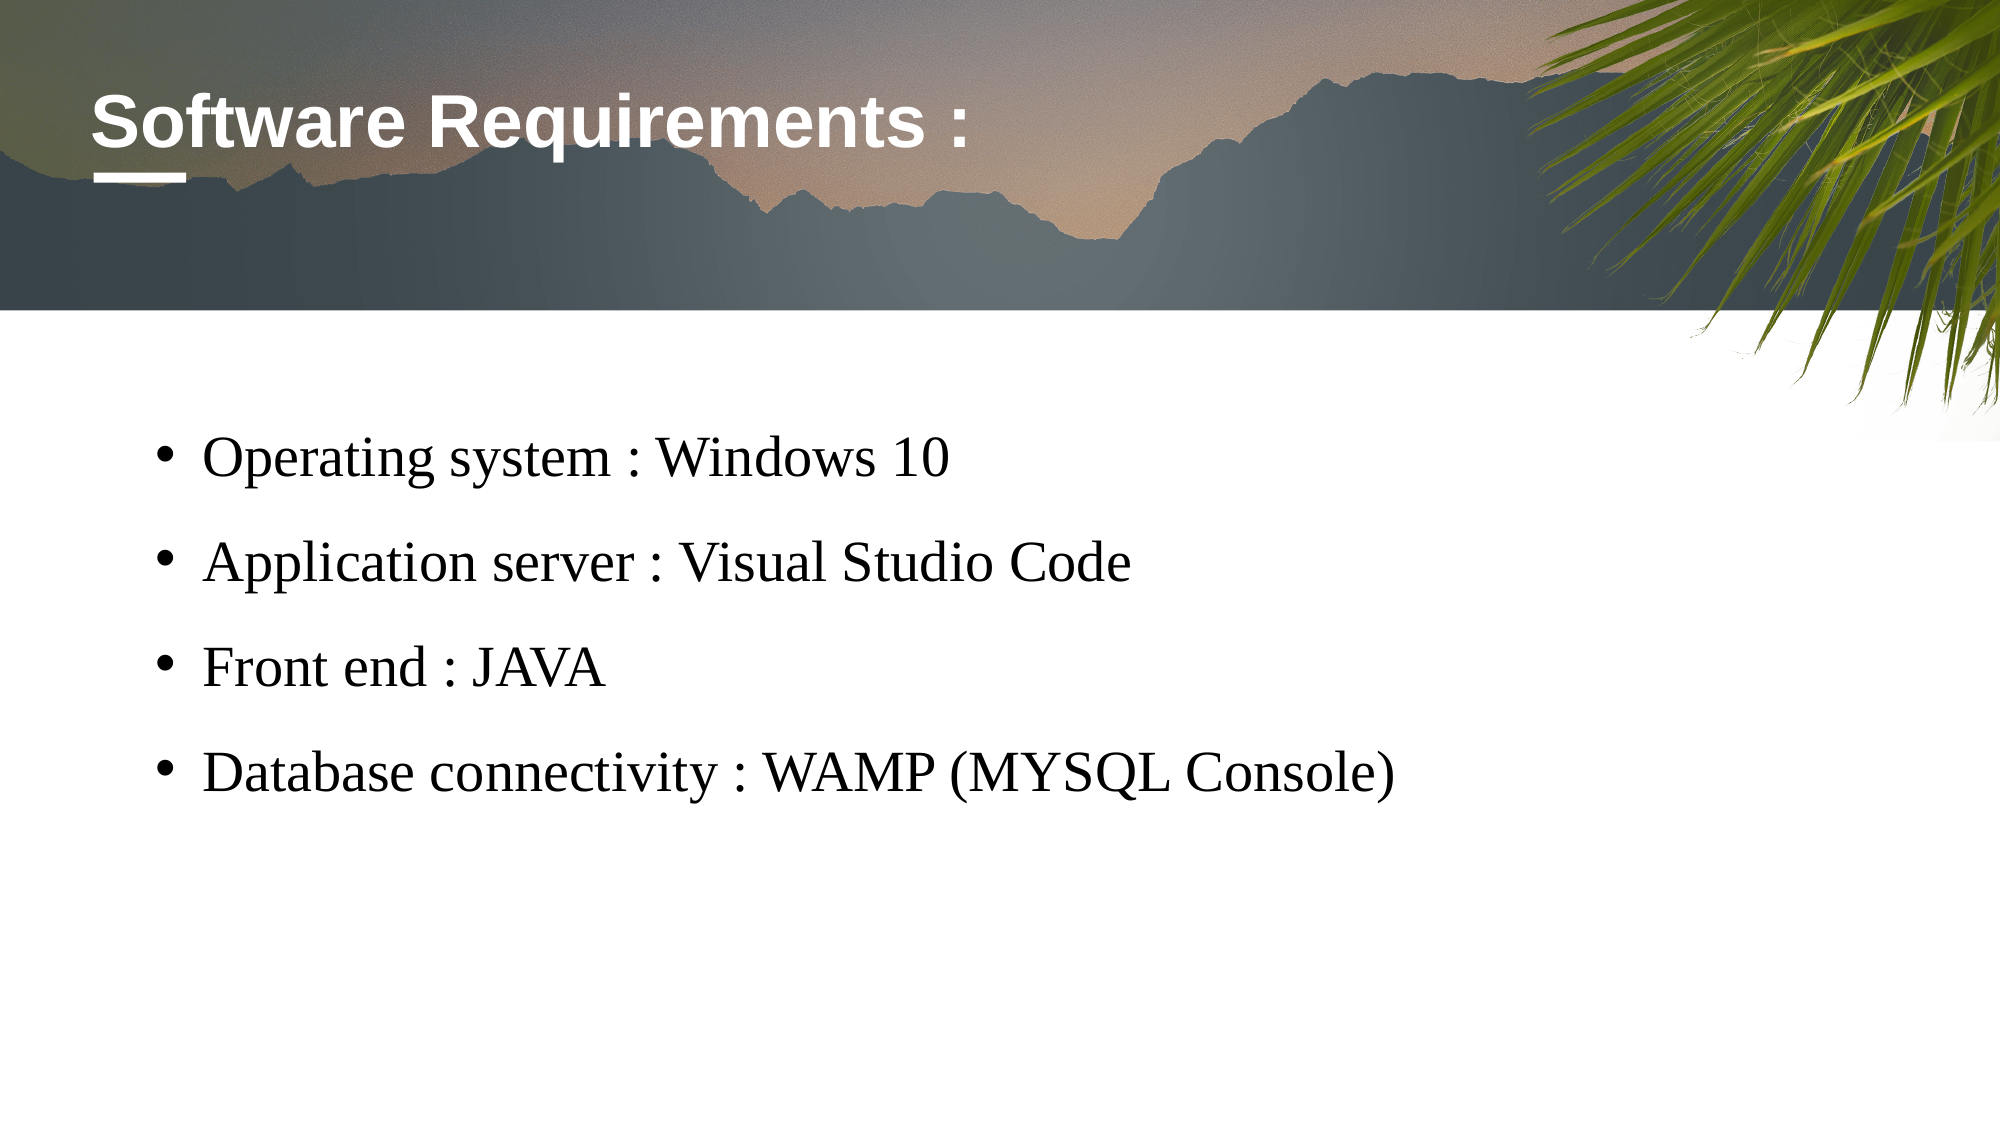

# Software Requirements :

Operating system : Windows 10
Application server : Visual Studio Code
Front end : JAVA
Database connectivity : WAMP (MYSQL Console)